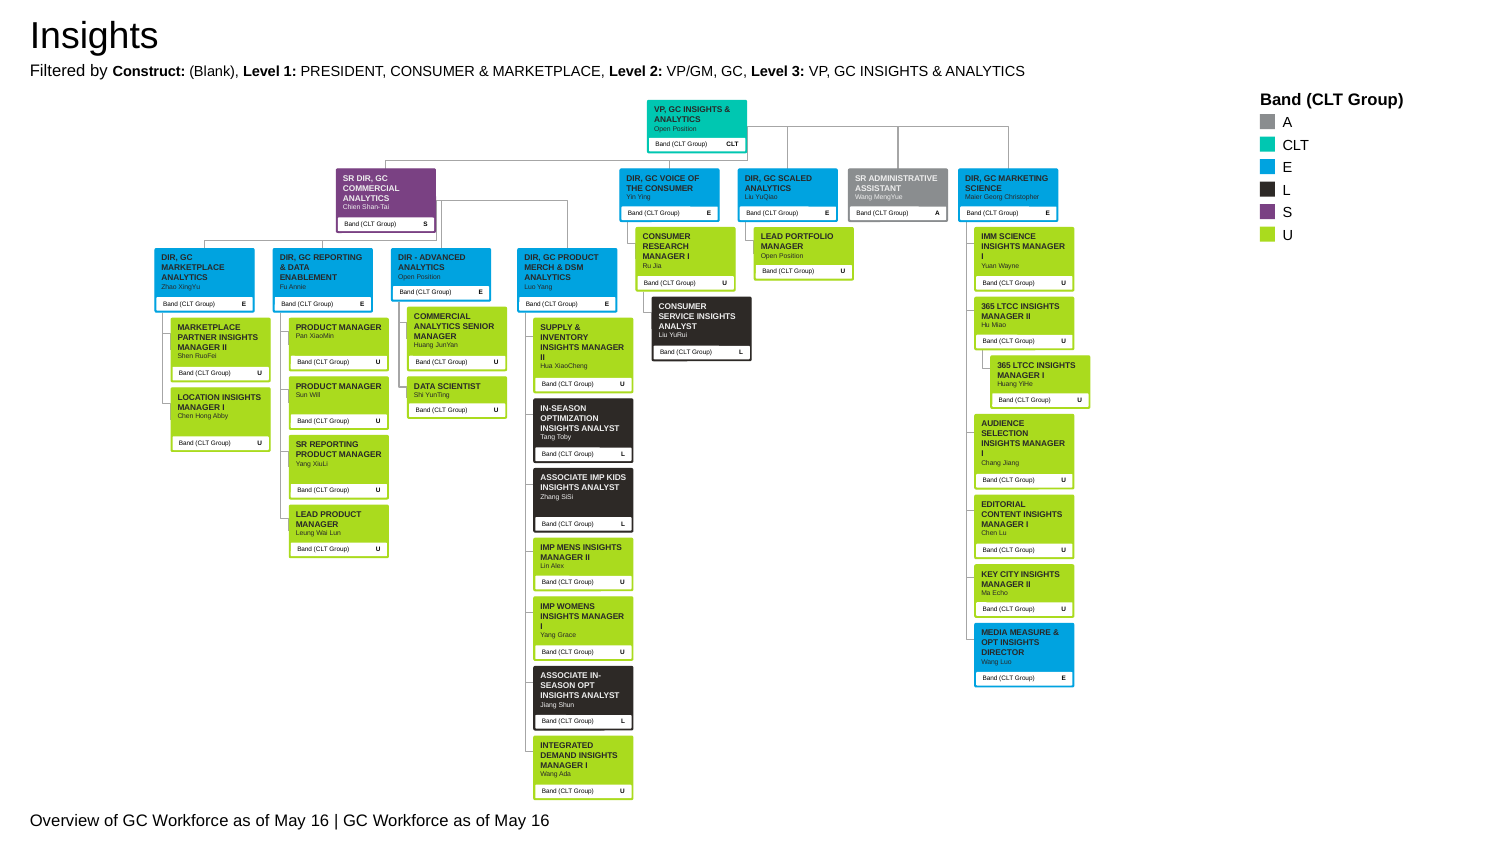

Insights
Filtered by Construct: (Blank), Level 1: PRESIDENT, CONSUMER & MARKETPLACE, Level 2: VP/GM, GC, Level 3: VP, GC INSIGHTS & ANALYTICS
Band (CLT Group)

A

CLT

E

L

S

U

VP, GC INSIGHTS & ANALYTICS
Open Position

Band (CLT Group)
CLT

SR DIR, GC COMMERCIAL ANALYTICS
Chien Shan-Tai

Band (CLT Group)
S

DIR, GC VOICE OF THE CONSUMER
Yin Ying

Band (CLT Group)
E

DIR, GC SCALED ANALYTICS
Liu YuQiao

Band (CLT Group)
E

SR ADMINISTRATIVE ASSISTANT
Wang MengYue

Band (CLT Group)
A

DIR, GC MARKETING SCIENCE
Maier Georg Christopher

Band (CLT Group)
E

CONSUMER RESEARCH MANAGER I
Ru Jia

Band (CLT Group)
U

LEAD PORTFOLIO MANAGER
Open Position

Band (CLT Group)
U

IMM SCIENCE INSIGHTS MANAGER I
Yuan Wayne

Band (CLT Group)
U

DIR, GC MARKETPLACE ANALYTICS
Zhao XingYu

Band (CLT Group)
E

DIR, GC REPORTING & DATA ENABLEMENT
Fu Annie

Band (CLT Group)
E

DIR - ADVANCED ANALYTICS
Open Position

Band (CLT Group)
E

DIR, GC PRODUCT MERCH & DSM ANALYTICS
Luo Yang

Band (CLT Group)
E

CONSUMER SERVICE INSIGHTS ANALYST
Liu YuRui

Band (CLT Group)
L

365 LTCC INSIGHTS MANAGER II
Hu Miao

Band (CLT Group)
U

COMMERCIAL ANALYTICS SENIOR MANAGER
Huang JunYan

Band (CLT Group)
U

MARKETPLACE PARTNER INSIGHTS MANAGER II
Shen RuoFei

Band (CLT Group)
U

PRODUCT MANAGER
Pan XiaoMin

Band (CLT Group)
U

SUPPLY & INVENTORY INSIGHTS MANAGER II
Hua XiaoCheng

Band (CLT Group)
U

365 LTCC INSIGHTS MANAGER I
Huang YiHe

Band (CLT Group)
U

PRODUCT MANAGER
Sun Will

Band (CLT Group)
U

DATA SCIENTIST
Shi YunTing

Band (CLT Group)
U

LOCATION INSIGHTS MANAGER I
Chen Hong Abby

Band (CLT Group)
U

IN-SEASON OPTIMIZATION INSIGHTS ANALYST
Tang Toby

Band (CLT Group)
L

AUDIENCE SELECTION INSIGHTS MANAGER I
Chang Jiang

Band (CLT Group)
U

SR REPORTING PRODUCT MANAGER
Yang XiuLi

Band (CLT Group)
U

ASSOCIATE IMP KIDS INSIGHTS ANALYST
Zhang SiSi

Band (CLT Group)
L

EDITORIAL CONTENT INSIGHTS MANAGER I
Chen Lu

Band (CLT Group)
U

LEAD PRODUCT MANAGER
Leung Wai Lun

Band (CLT Group)
U

IMP MENS INSIGHTS MANAGER II
Lin Alex

Band (CLT Group)
U

KEY CITY INSIGHTS MANAGER II
Ma Echo

Band (CLT Group)
U

IMP WOMENS INSIGHTS MANAGER I
Yang Grace

Band (CLT Group)
U

MEDIA MEASURE & OPT INSIGHTS DIRECTOR
Wang Luo

Band (CLT Group)
E

ASSOCIATE IN-SEASON OPT INSIGHTS ANALYST
Jiang Shun

Band (CLT Group)
L

INTEGRATED DEMAND INSIGHTS MANAGER I
Wang Ada

Band (CLT Group)
U
Overview of GC Workforce as of May 16 | GC Workforce as of May 16